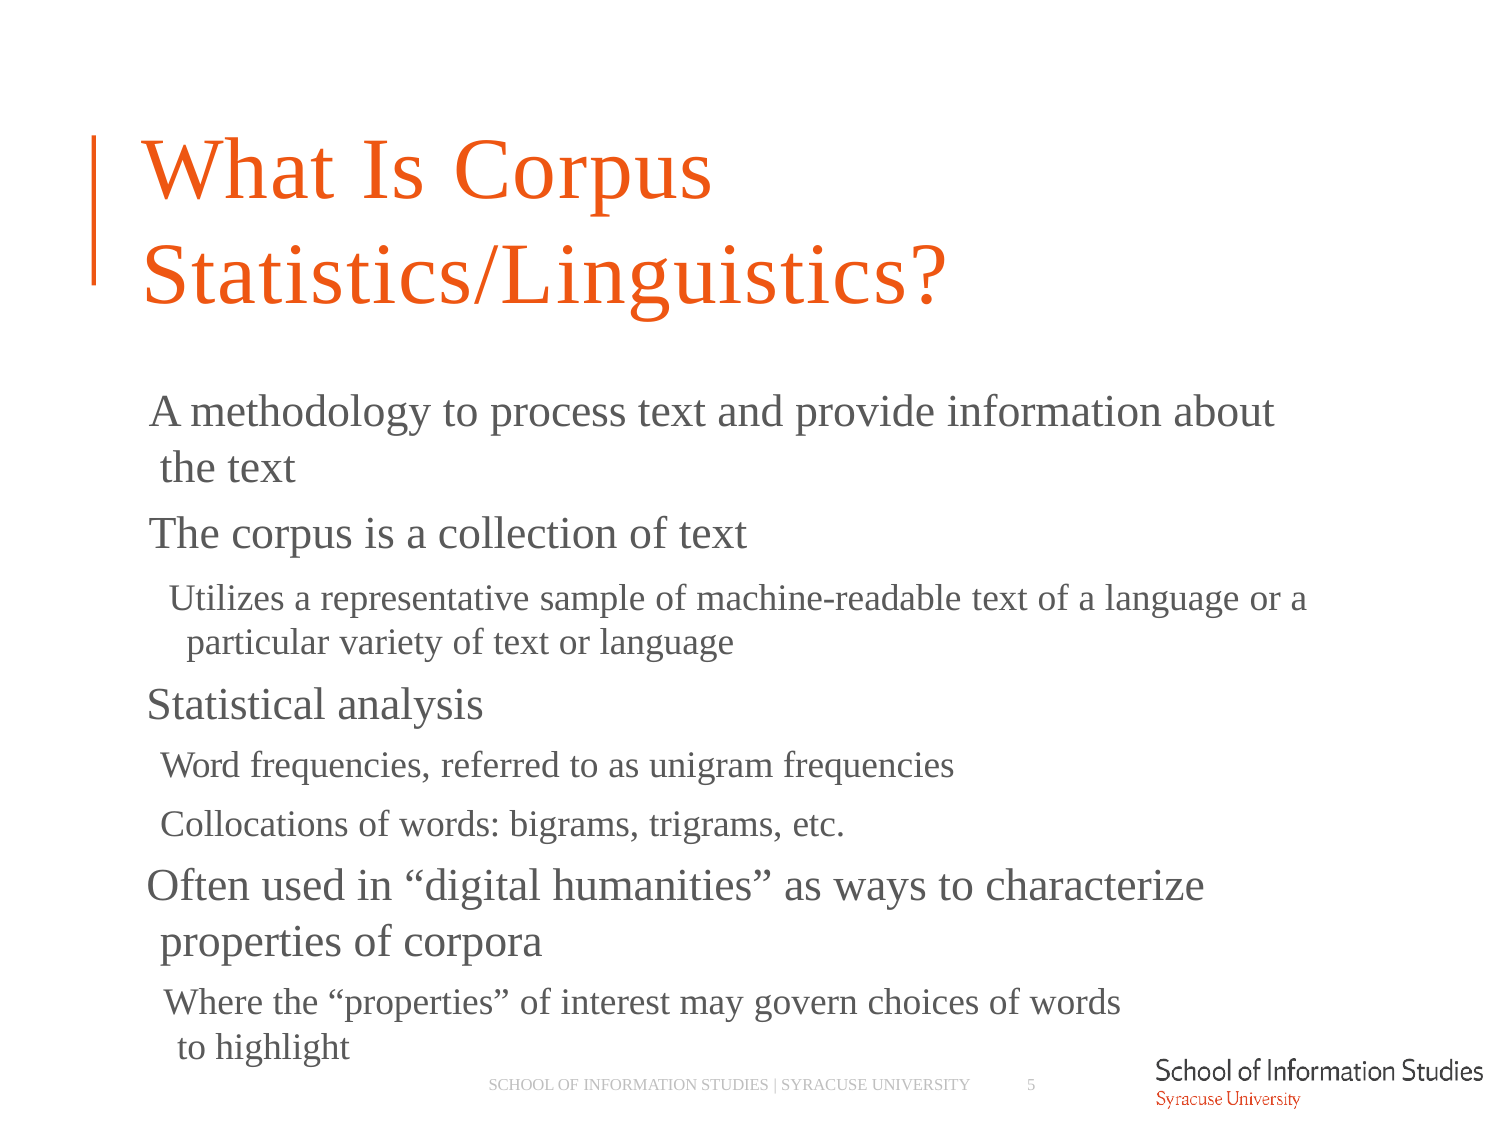

# What Is Corpus
Statistics/Linguistics?
A methodology to process text and provide information about  the text
The corpus is a collection of text
­ Utilizes a representative sample of machine-readable text of a language or a  particular variety of text or language
Statistical analysis
­ Word frequencies, referred to as unigram frequencies
­ Collocations of words: bigrams, trigrams, etc.
Often used in “digital humanities” as ways to characterize  properties of corpora
­ Where the “properties” of interest may govern choices of words  to highlight
SCHOOL OF INFORMATION STUDIES | SYRACUSE UNIVERSITY
5